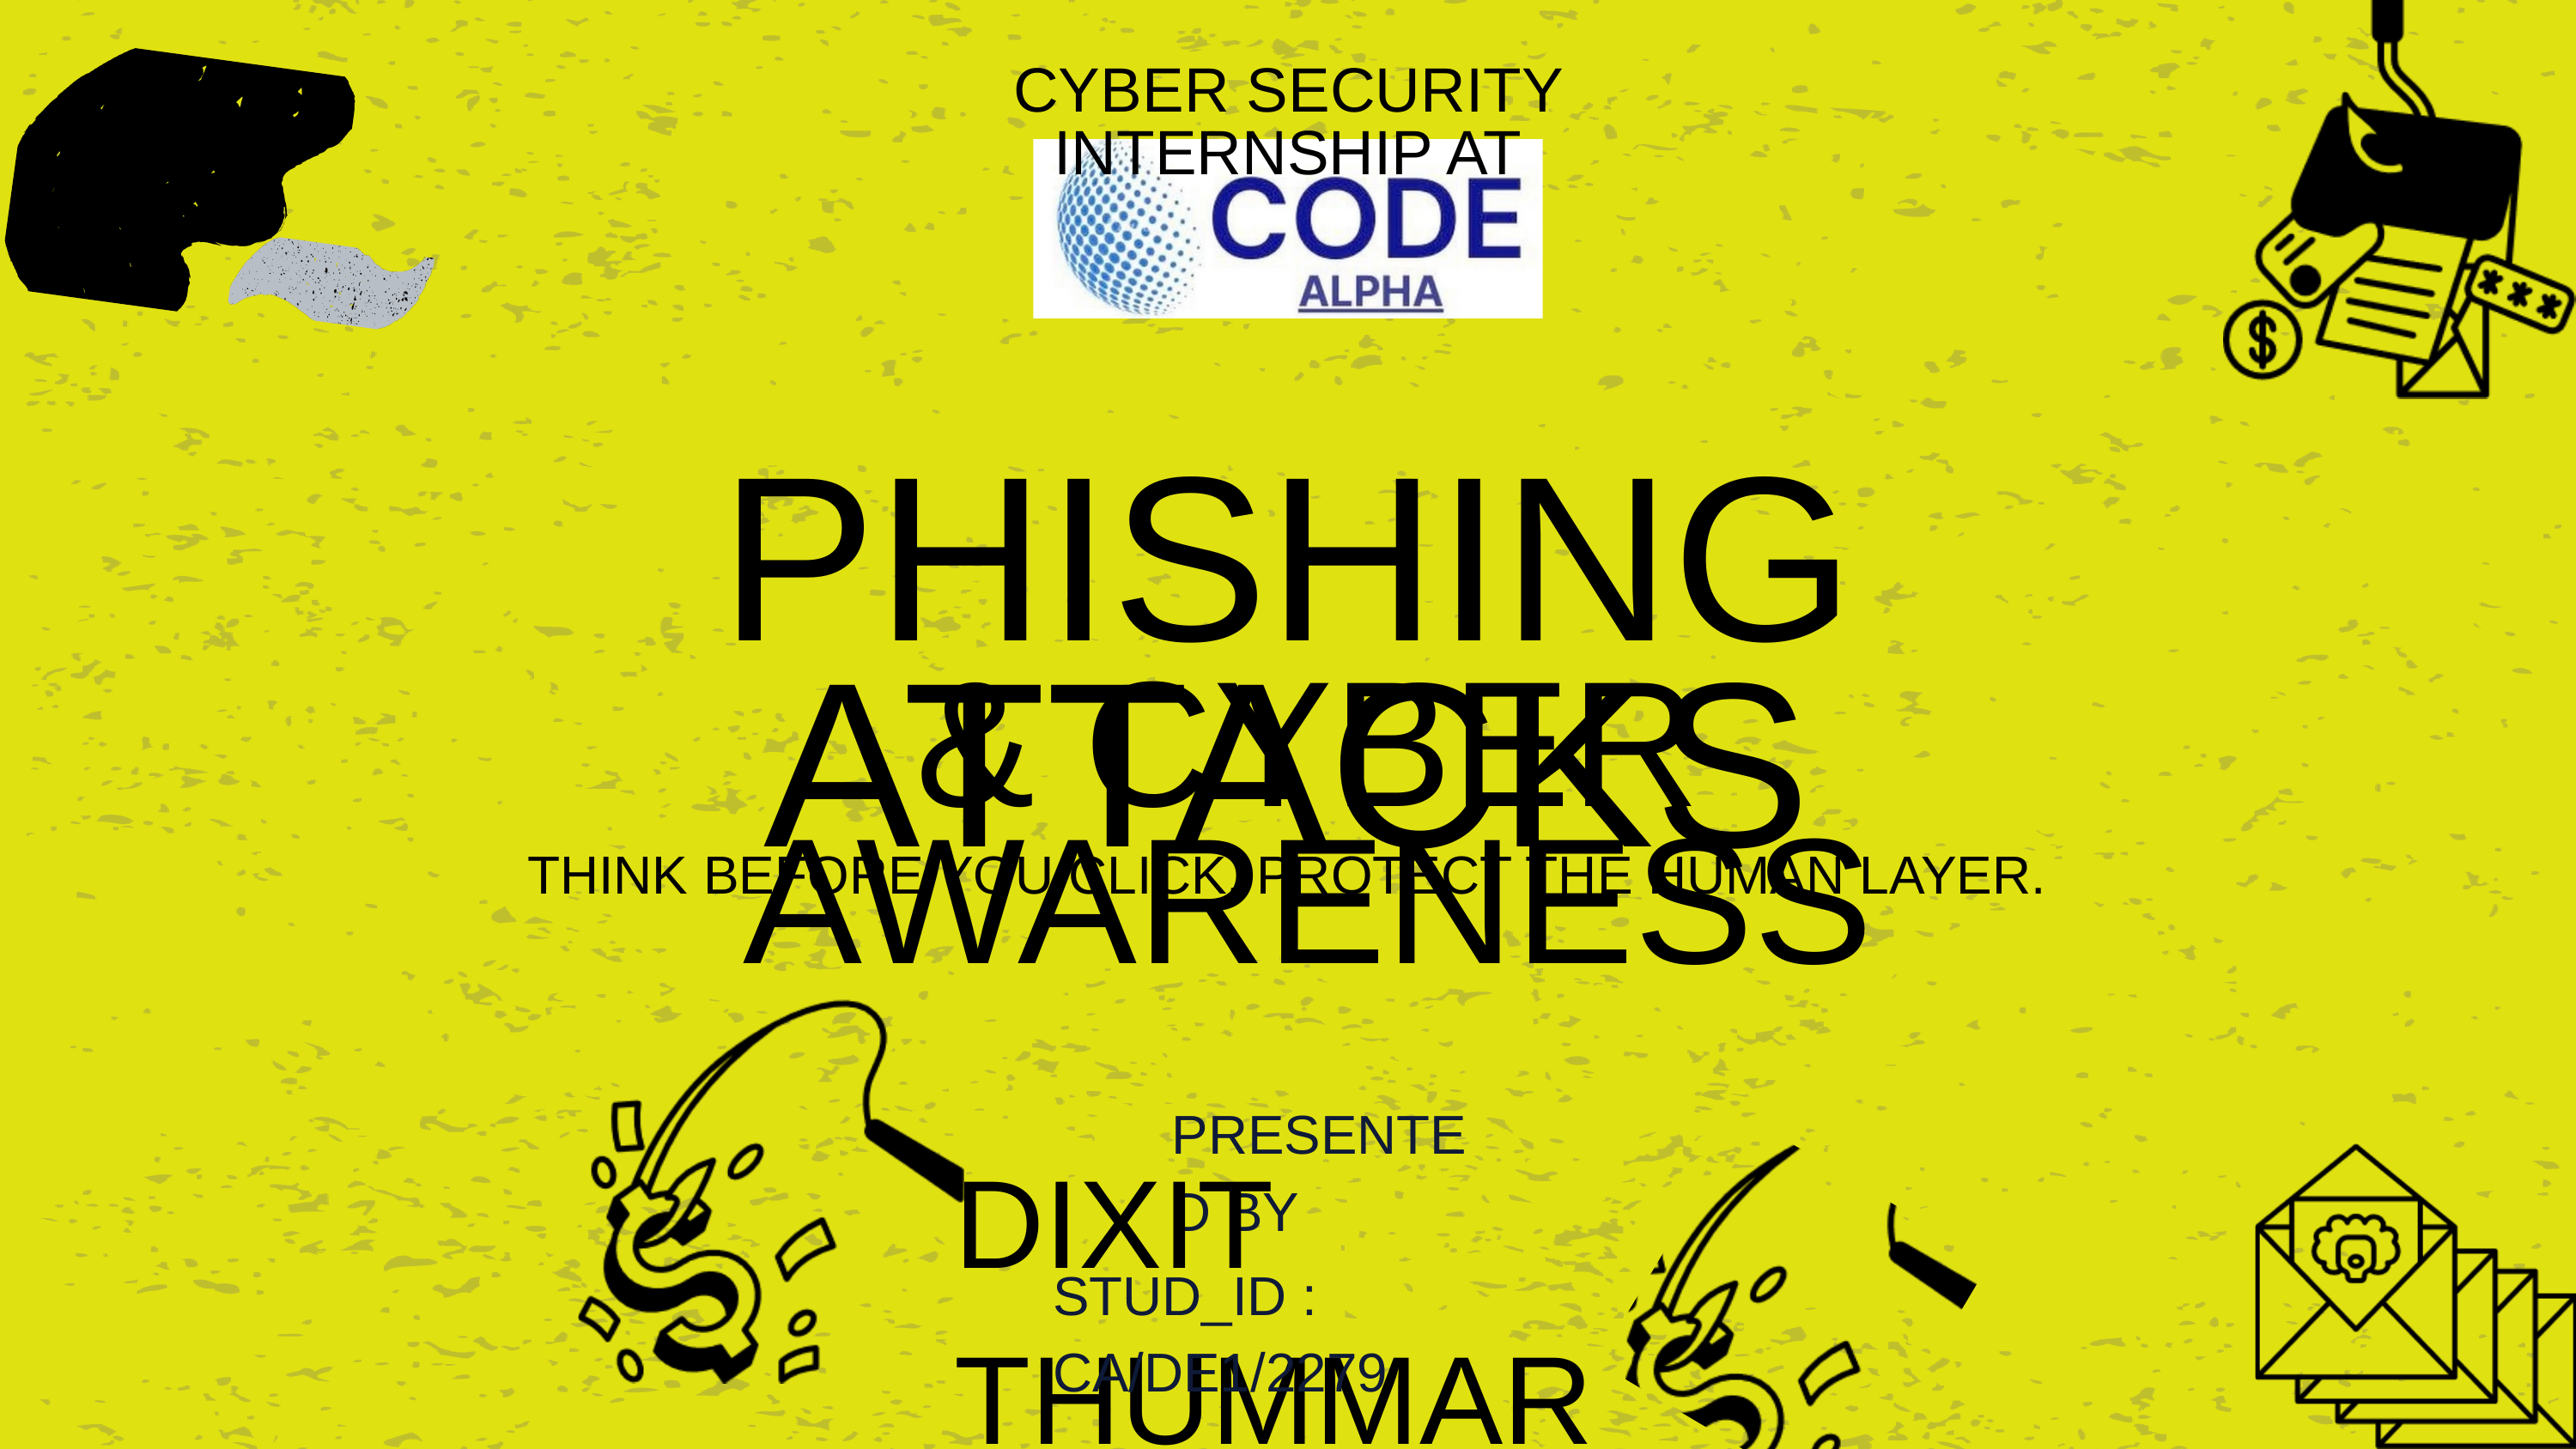

CYBER SECURITY INTERNSHIP AT

PHISHING ATTACKS
& CYBER AWARENESS
THINK BEFORE YOU CLICK. PROTECT THE HUMAN LAYER.

PRESENTED BY
DIXIT THUMMAR

STUD_ID : CA/DE1/2279